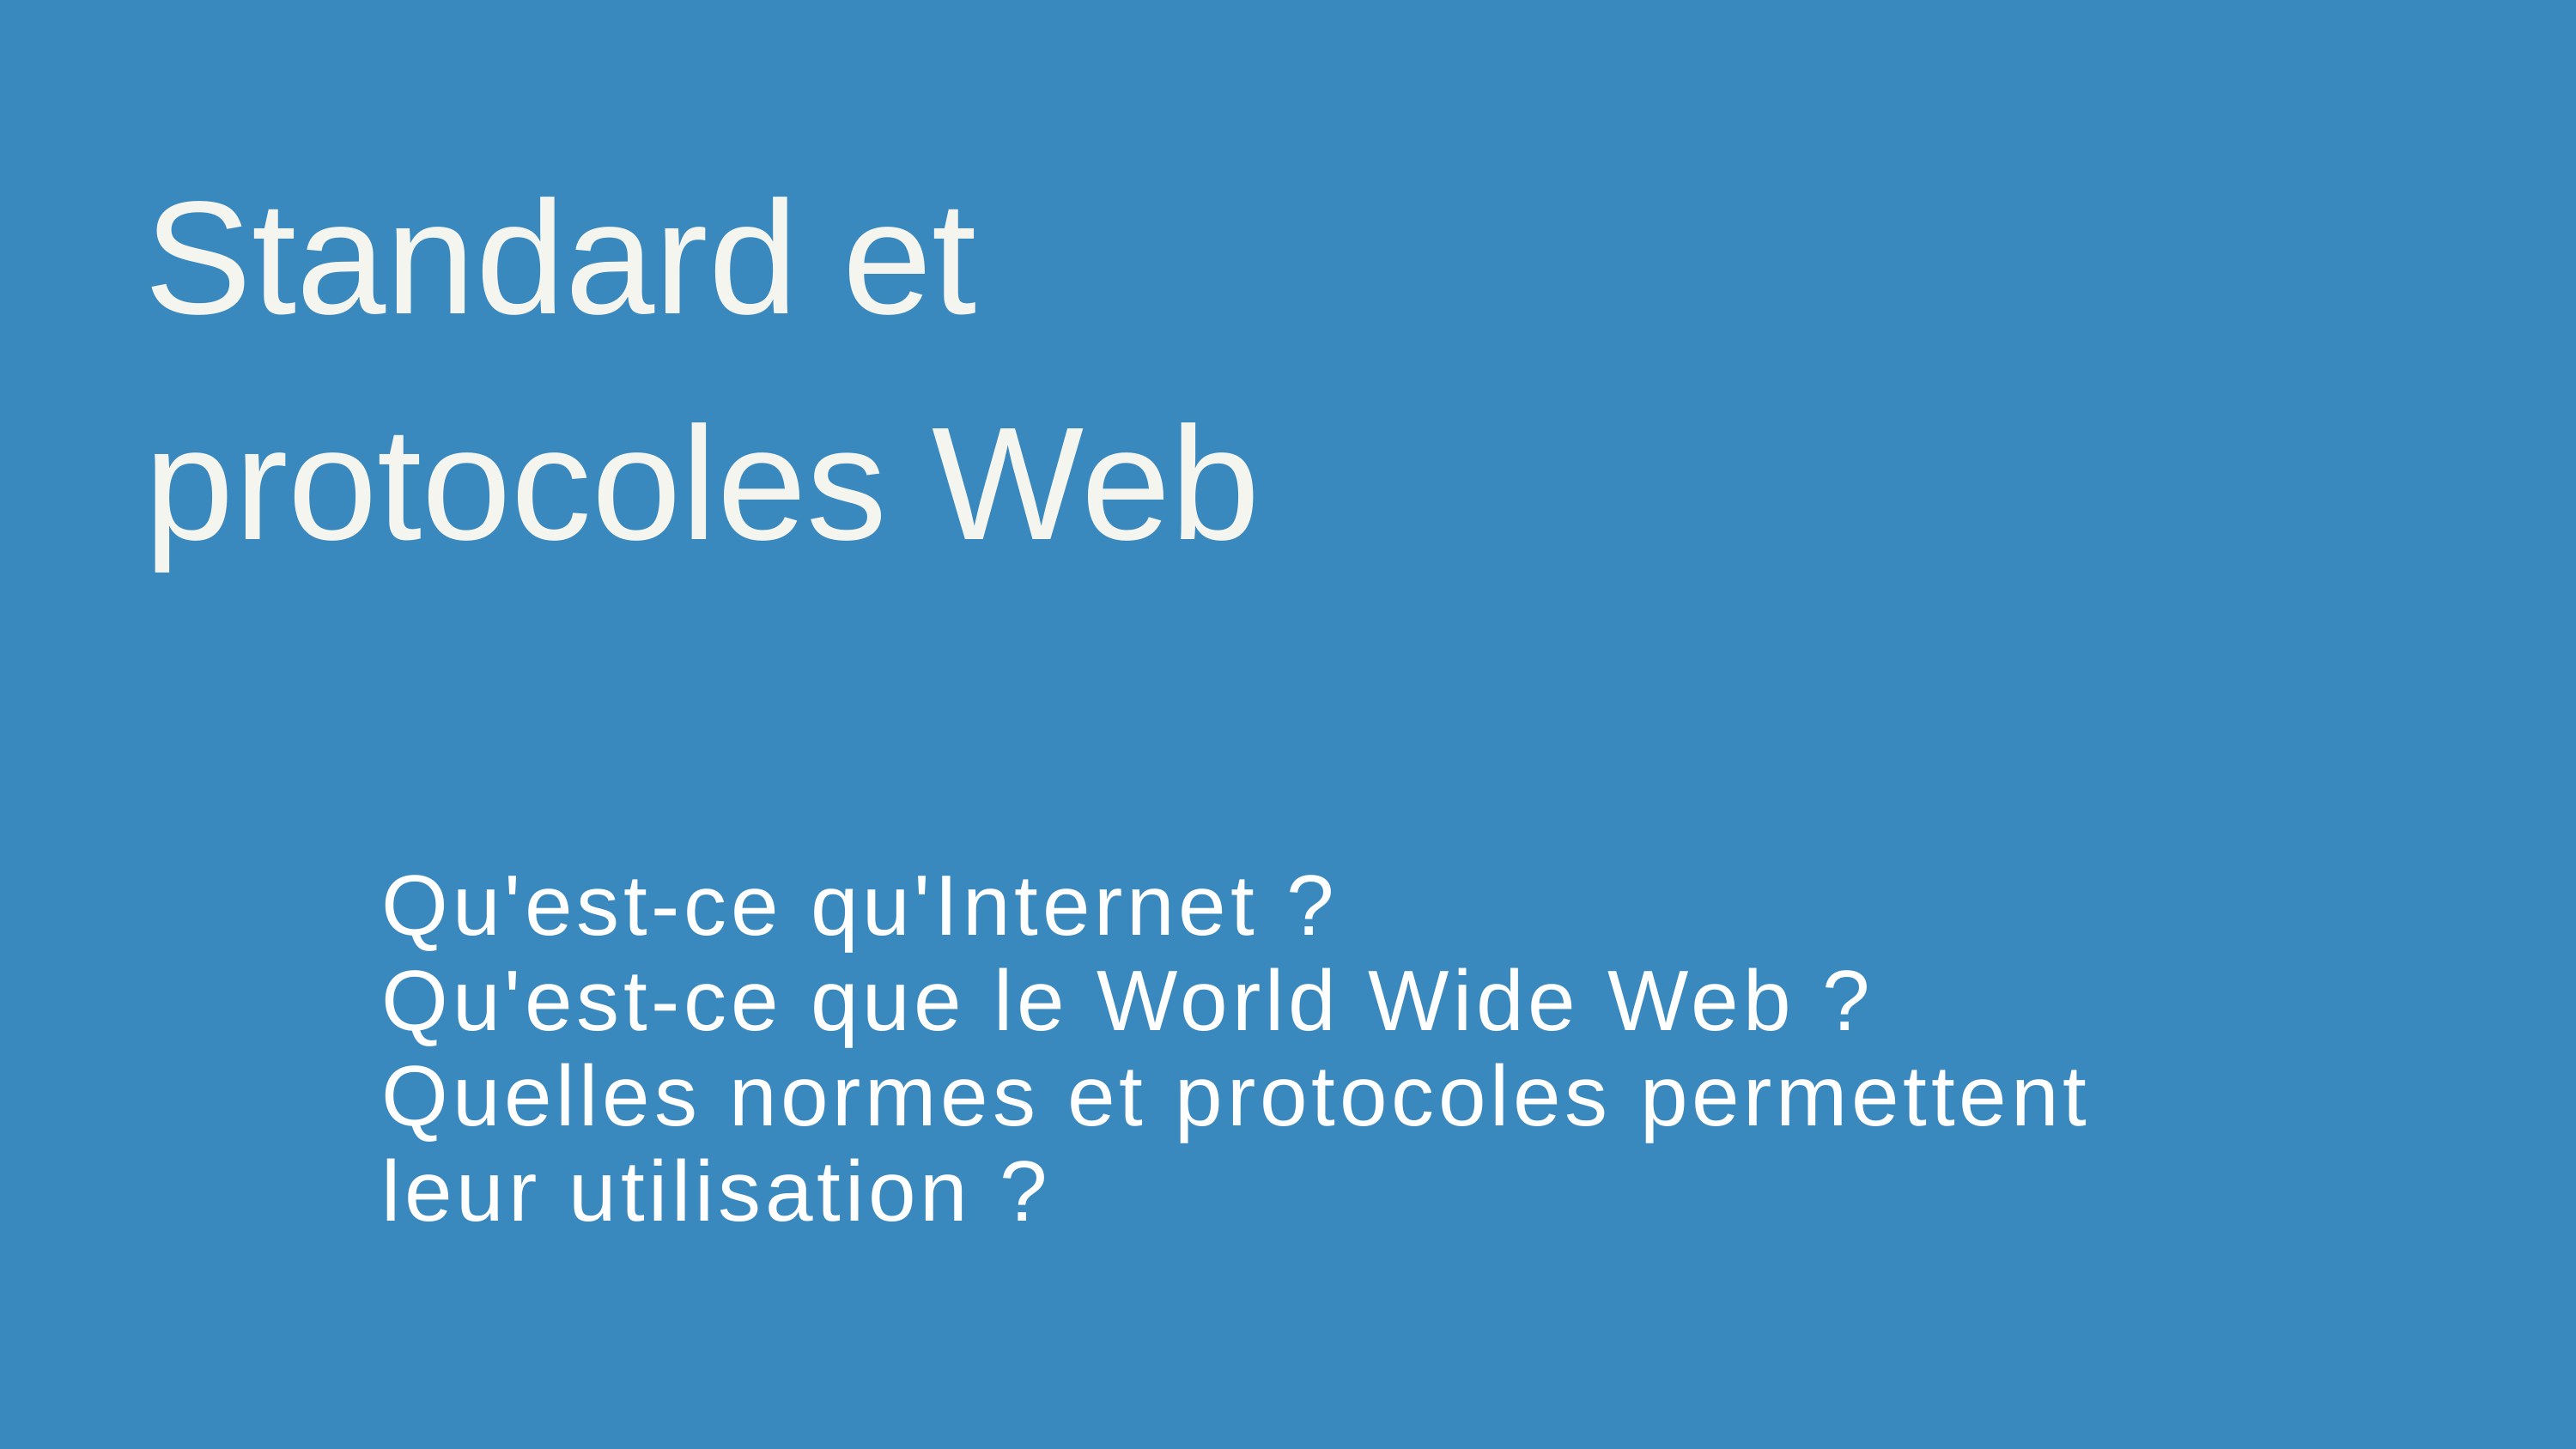

Standard et protocoles Web
Qu'est-ce qu'Internet ?
Qu'est-ce que le World Wide Web ?
Quelles normes et protocoles permettent leur utilisation ?